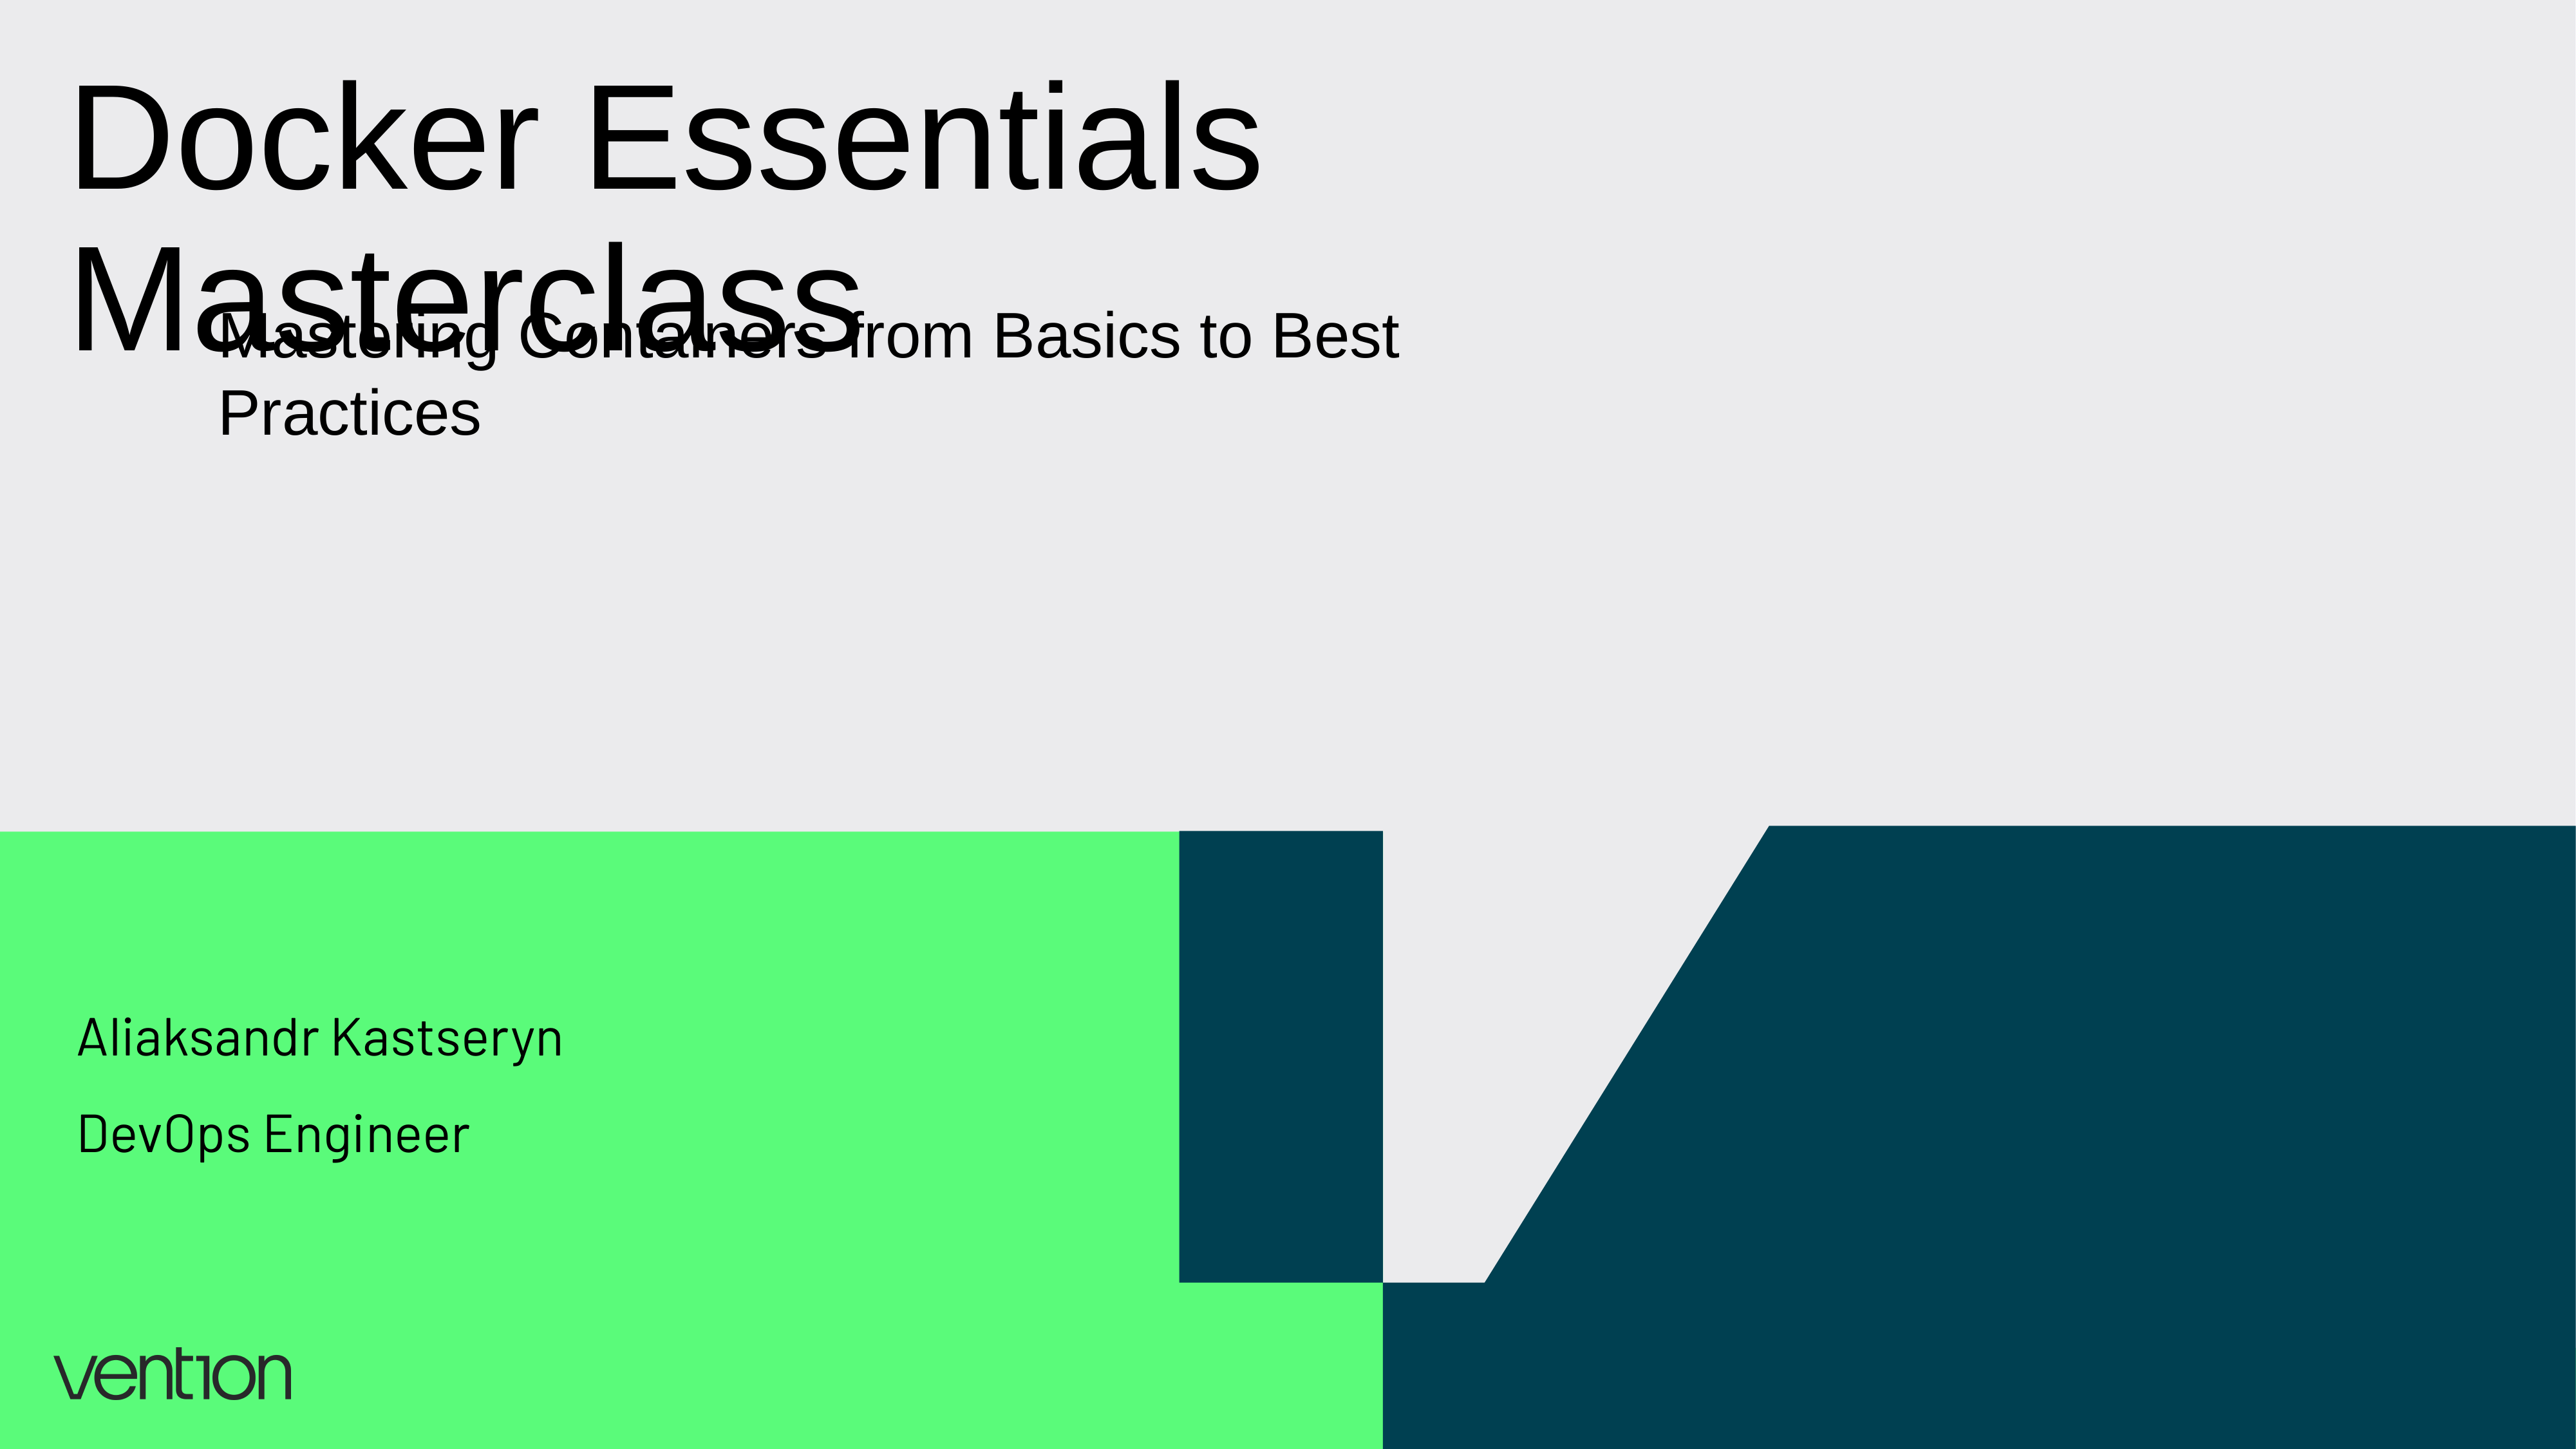

# Docker Essentials Masterclass
Mastering Containers from Basics to Best Practices
Aliaksandr Kastseryn
DevOps Engineer